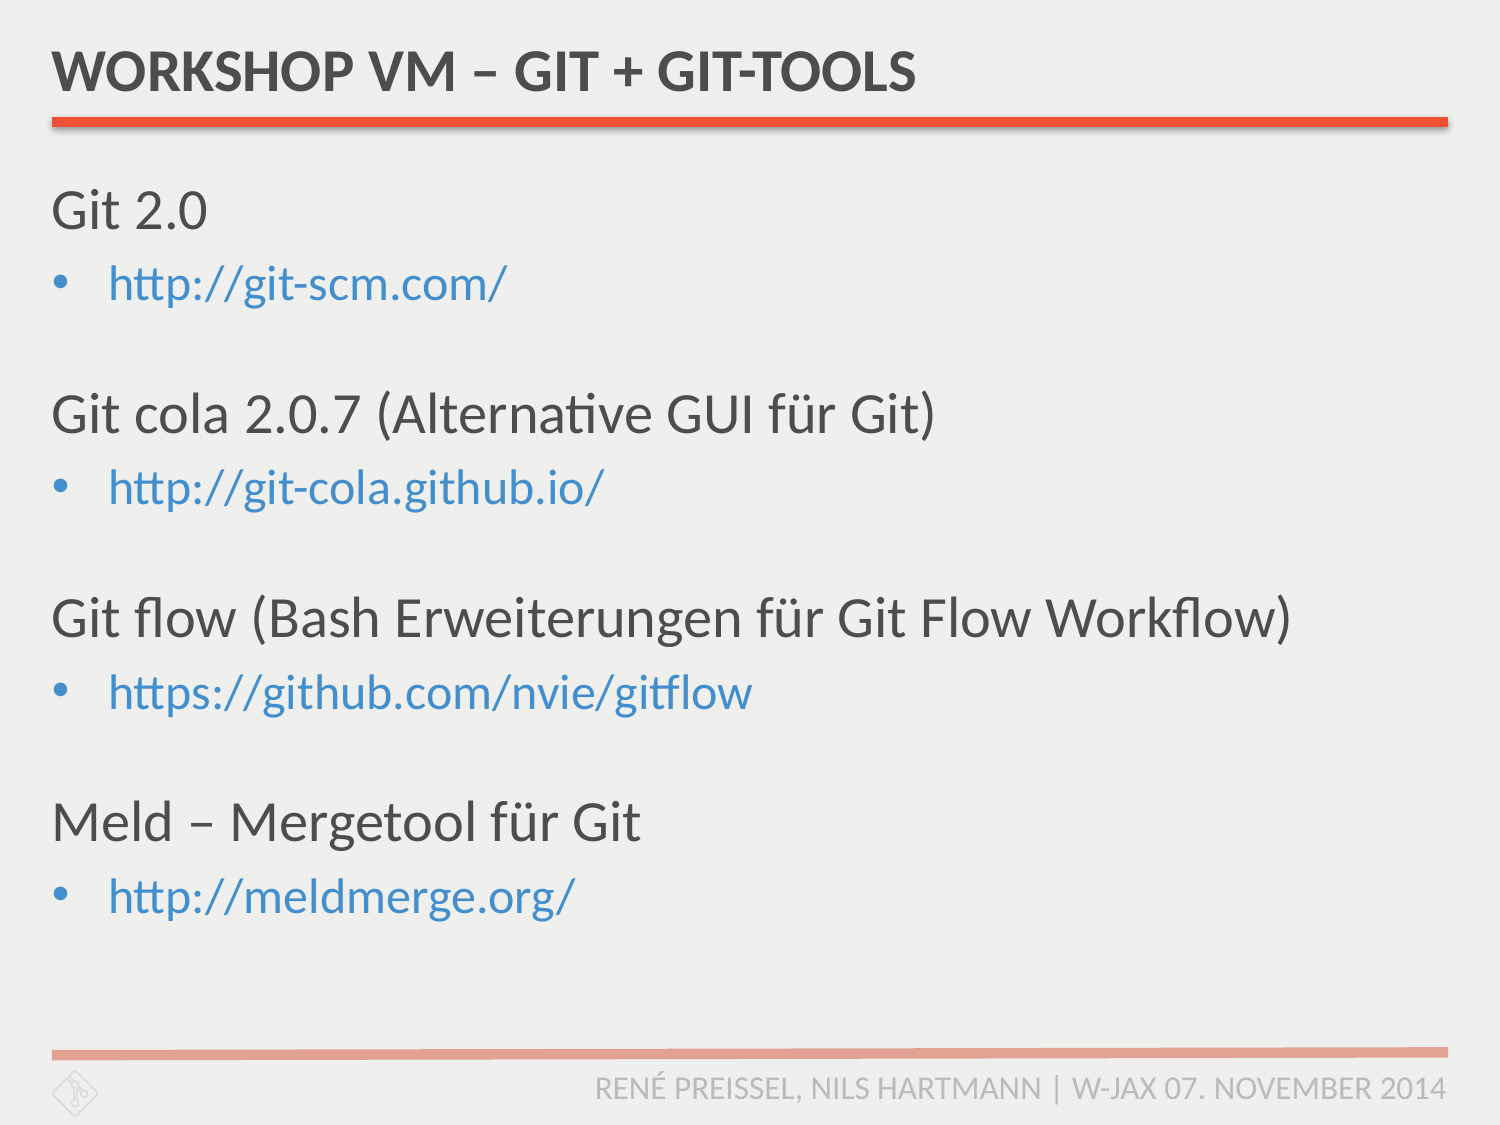

# WORKSHOP VM – GIT + GIT-TOOLS
Git 2.0
http://git-scm.com/

Git cola 2.0.7 (Alternative GUI für Git)
http://git-cola.github.io/

Git flow (Bash Erweiterungen für Git Flow Workflow)
https://github.com/nvie/gitflow

Meld – Mergetool für Git
http://meldmerge.org/